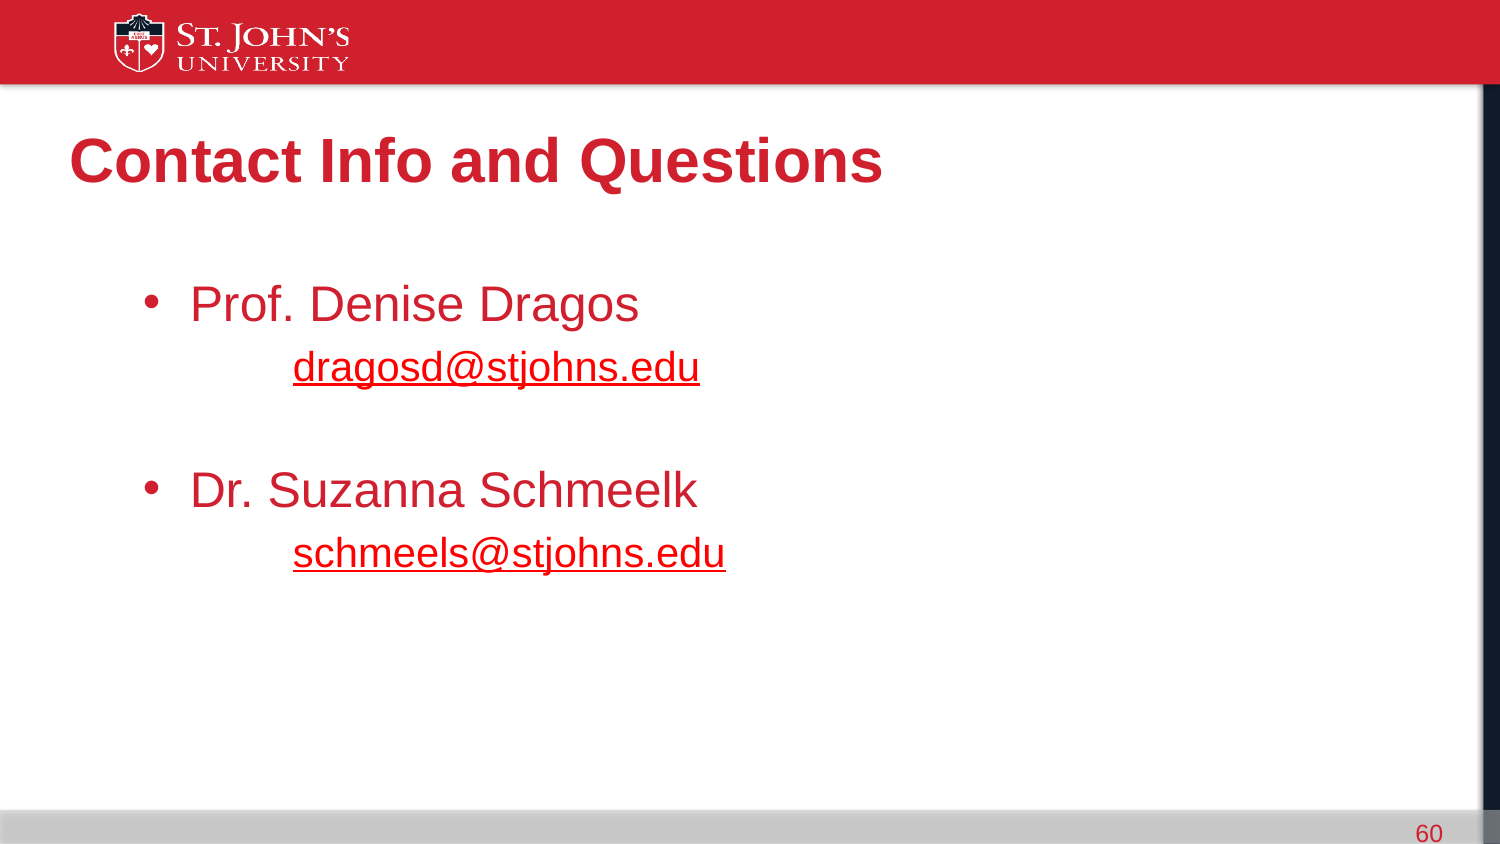

# Contact Info and Questions

Prof. Denise Dragos
	dragosd@stjohns.edu

Dr. Suzanna Schmeelk
	schmeels@stjohns.edu